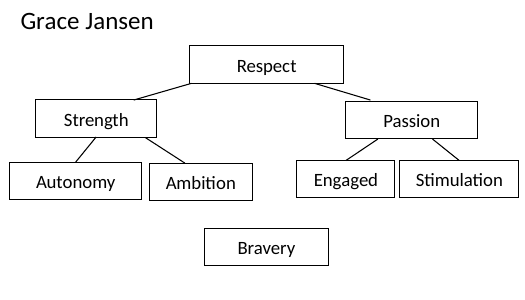

# Grace Jansen
Respect
Strength
Passion
Engaged
Stimulation
Autonomy
Ambition
Bravery